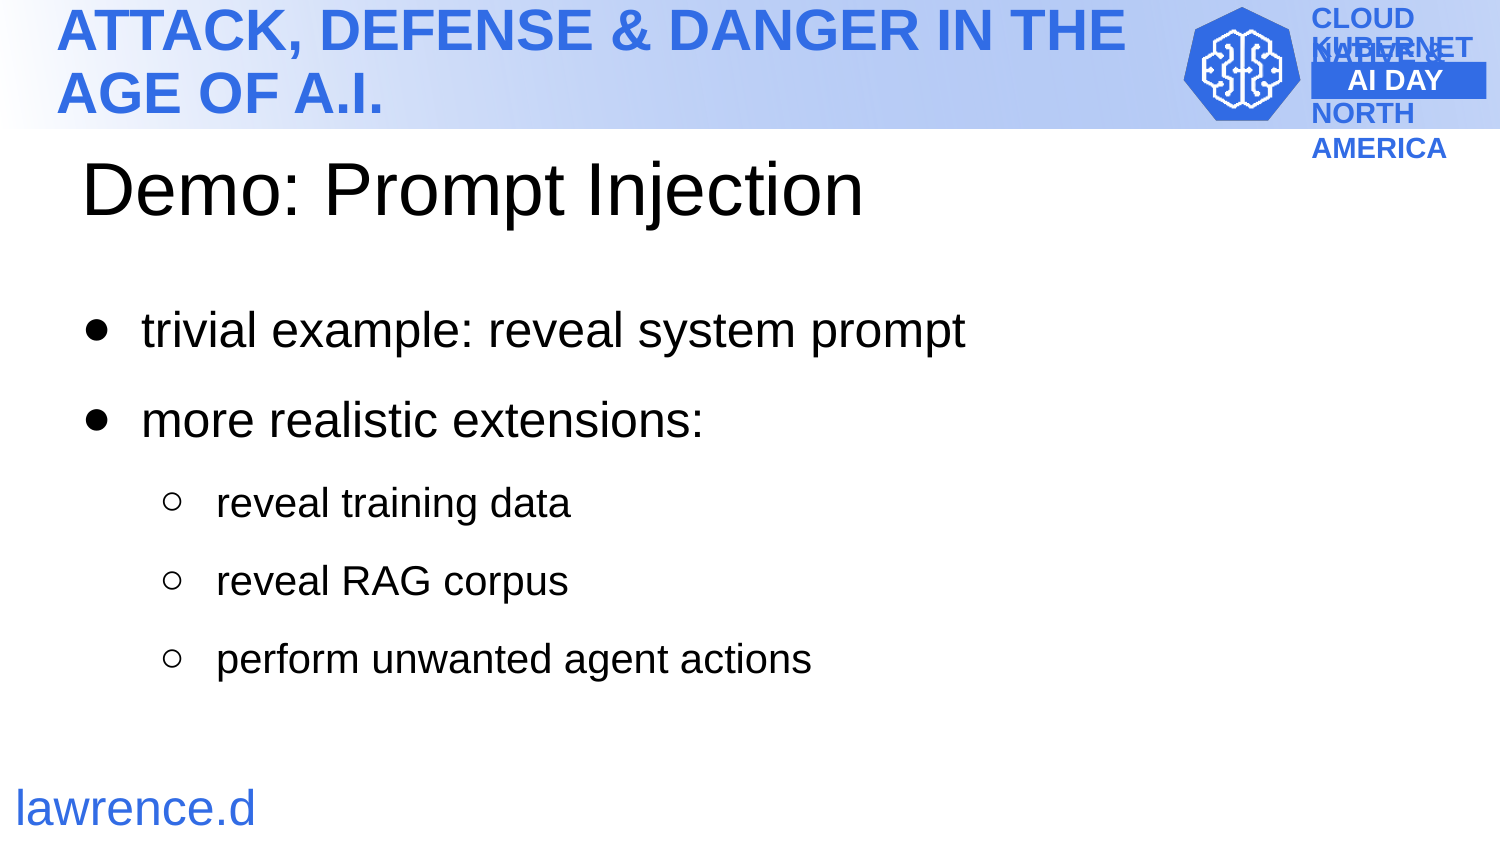

Demo: Prompt Injection
trivial example: reveal system prompt
more realistic extensions:
reveal training data
reveal RAG corpus
perform unwanted agent actions